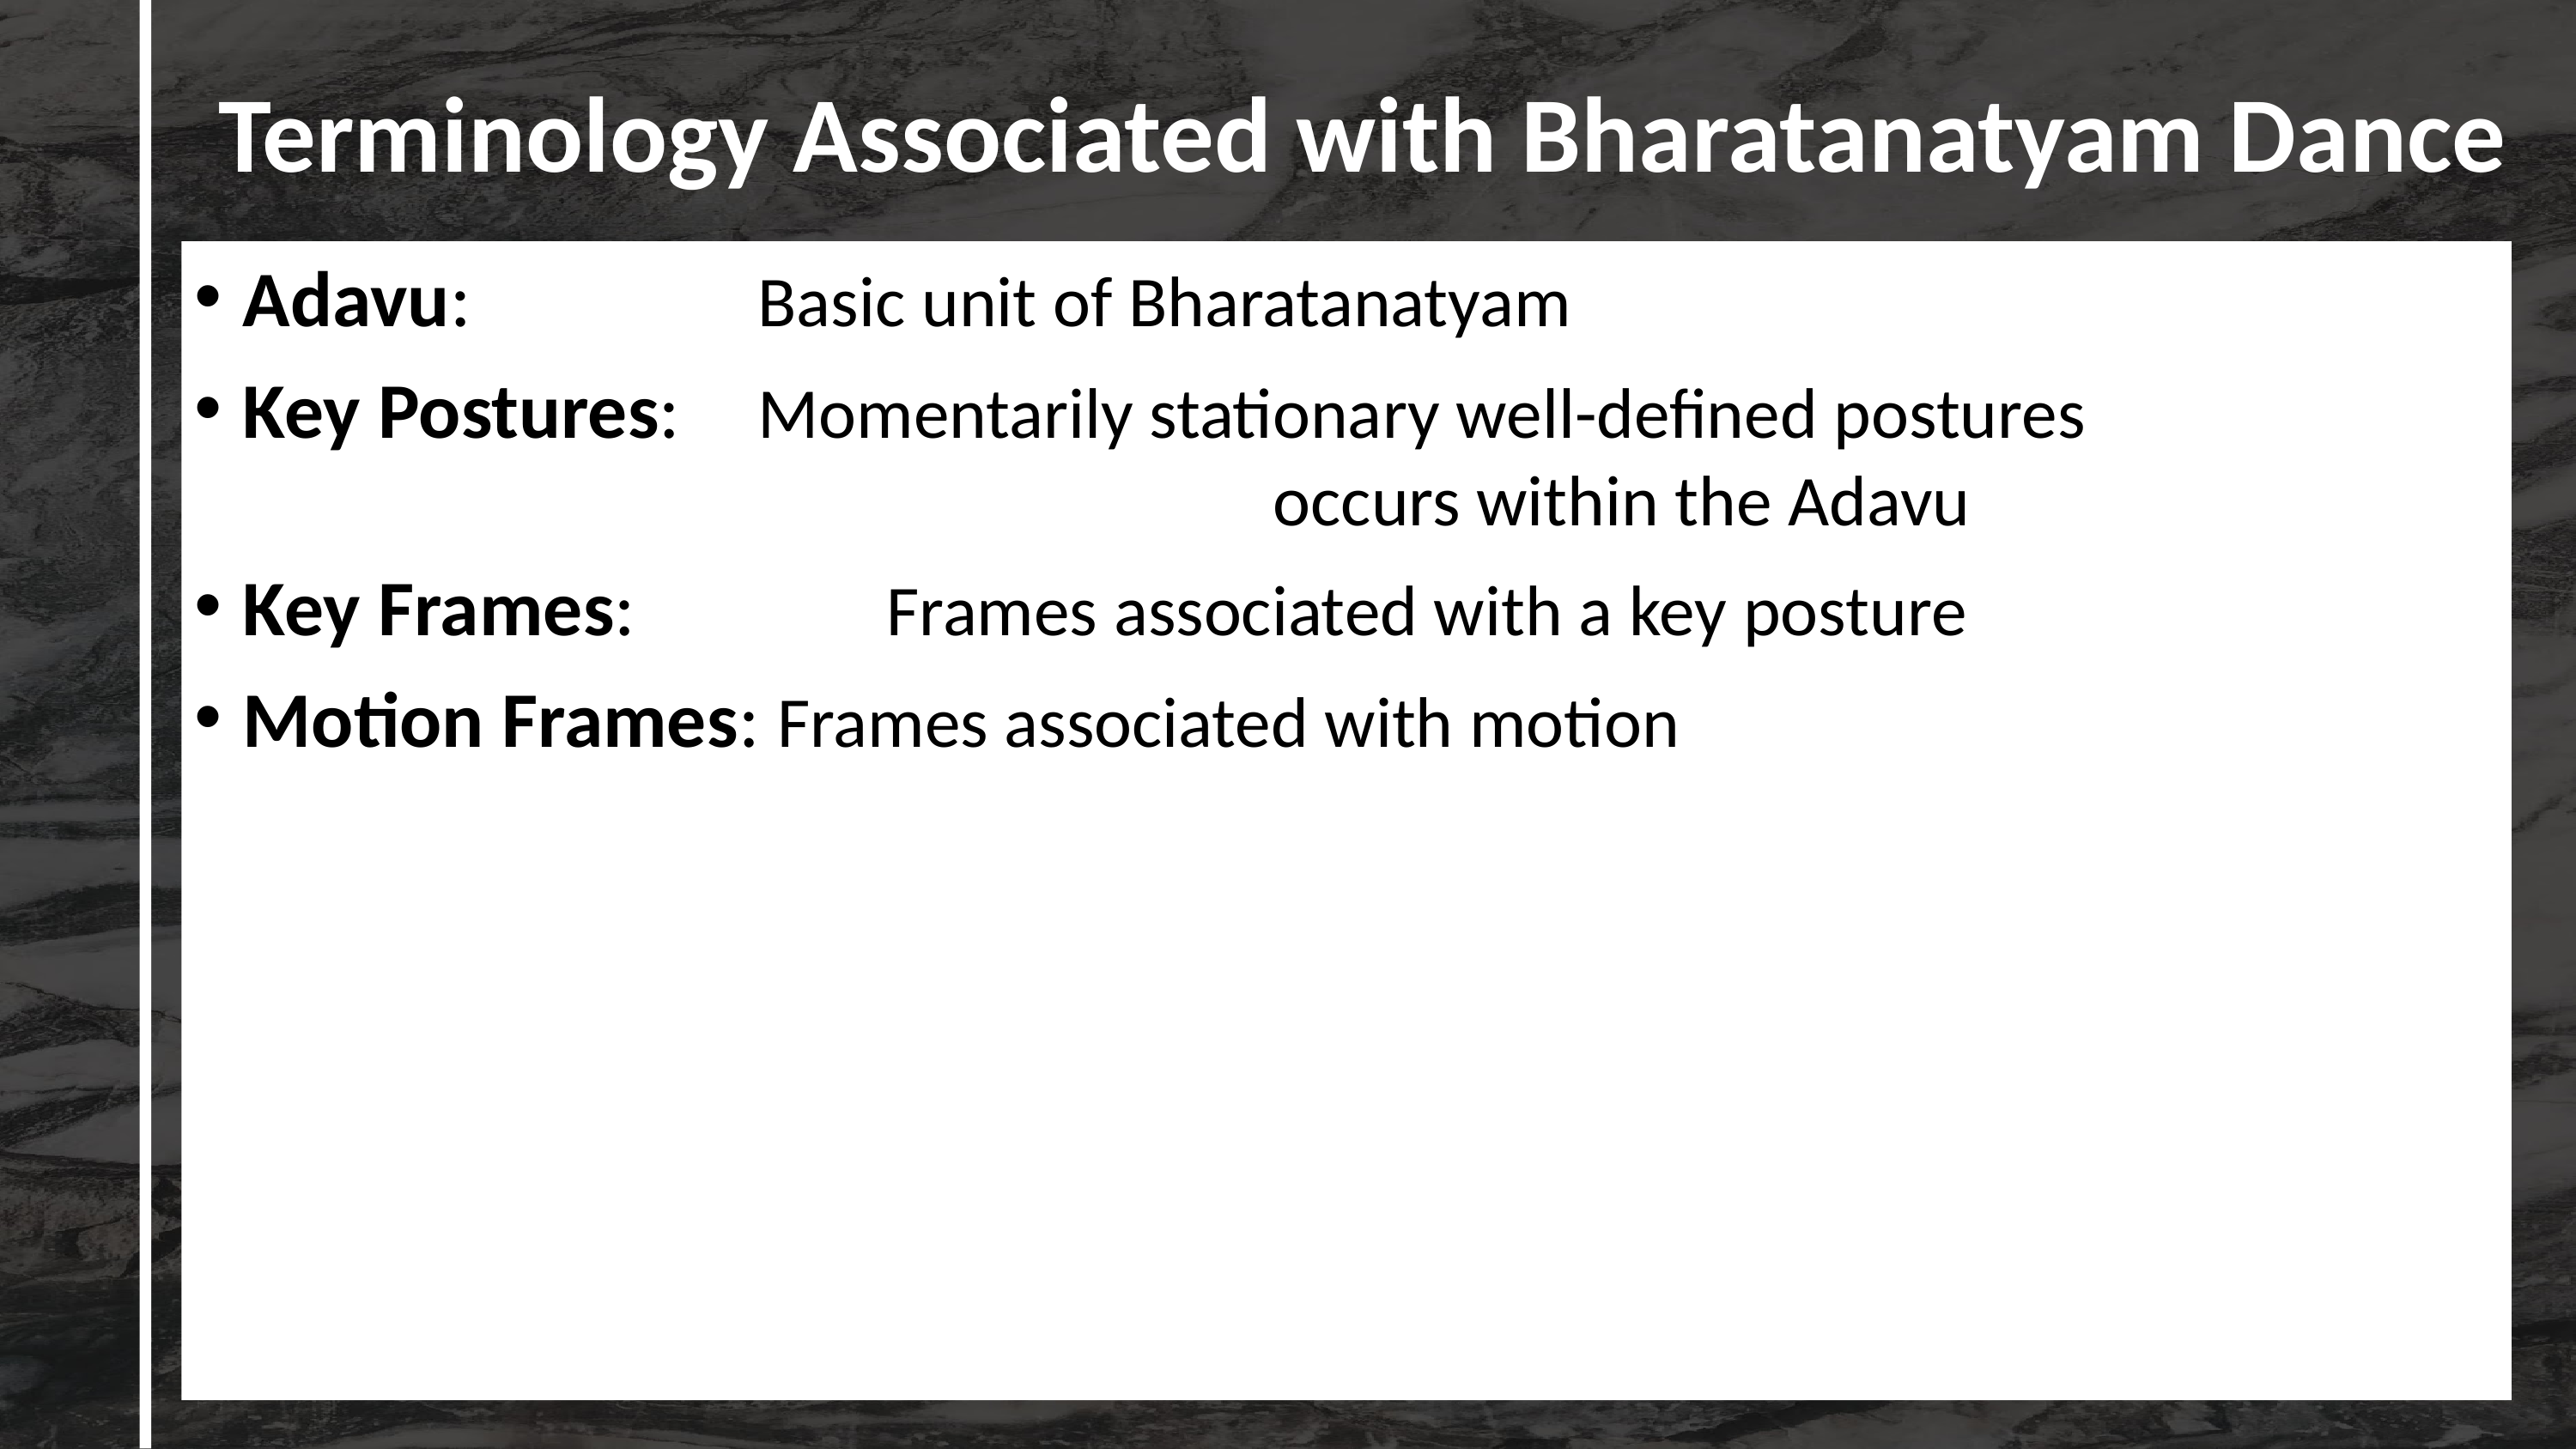

# Terminology Associated with Bharatanatyam Dance
Adavu: 			Basic unit of Bharatanatyam
Key Postures: 	Momentarily stationary well-defined postures
								occurs within the Adavu
Key Frames: 		Frames associated with a key posture
Motion Frames: Frames associated with motion